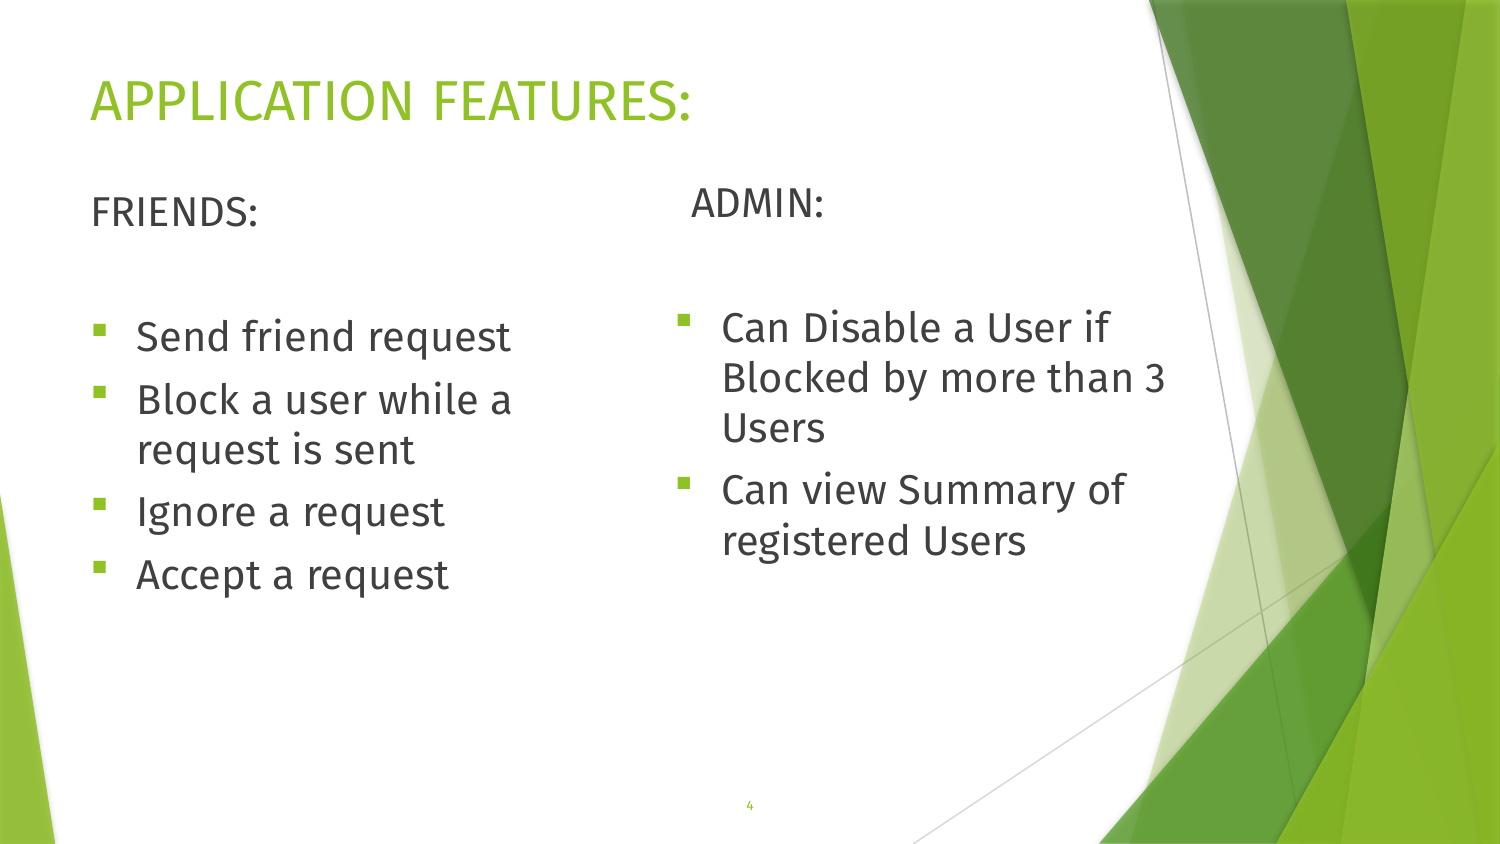

# APPLICATION FEATURES:
ADMIN:

Can Disable a User if Blocked by more than 3 Users
Can view Summary of registered Users

FRIENDS:

Send friend request
Block a user while a request is sent
Ignore a request
Accept a request

4